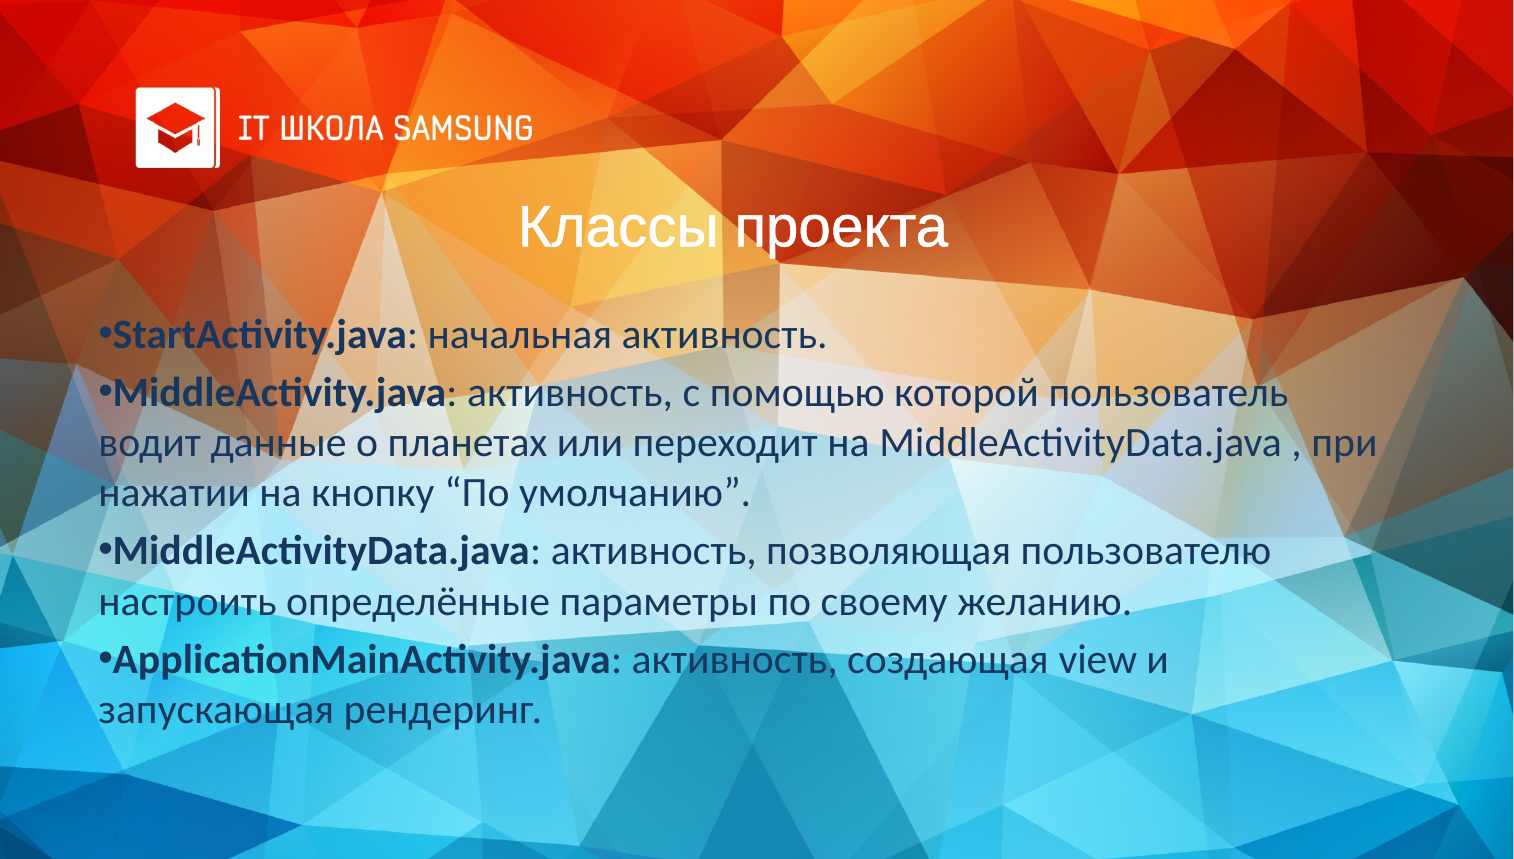

Классы проекта
StartActivity.java: начальная активность.
MiddleActivity.java: активность, с помощью которой пользователь водит данные о планетах или переходит на MiddleActivityData.java , при нажатии на кнопку “По умолчанию”.
MiddleActivityData.java: активность, позволяющая пользователю настроить определённые параметры по своему желанию.
ApplicationMainActivity.java: активность, создающая view и запускающая рендеринг.